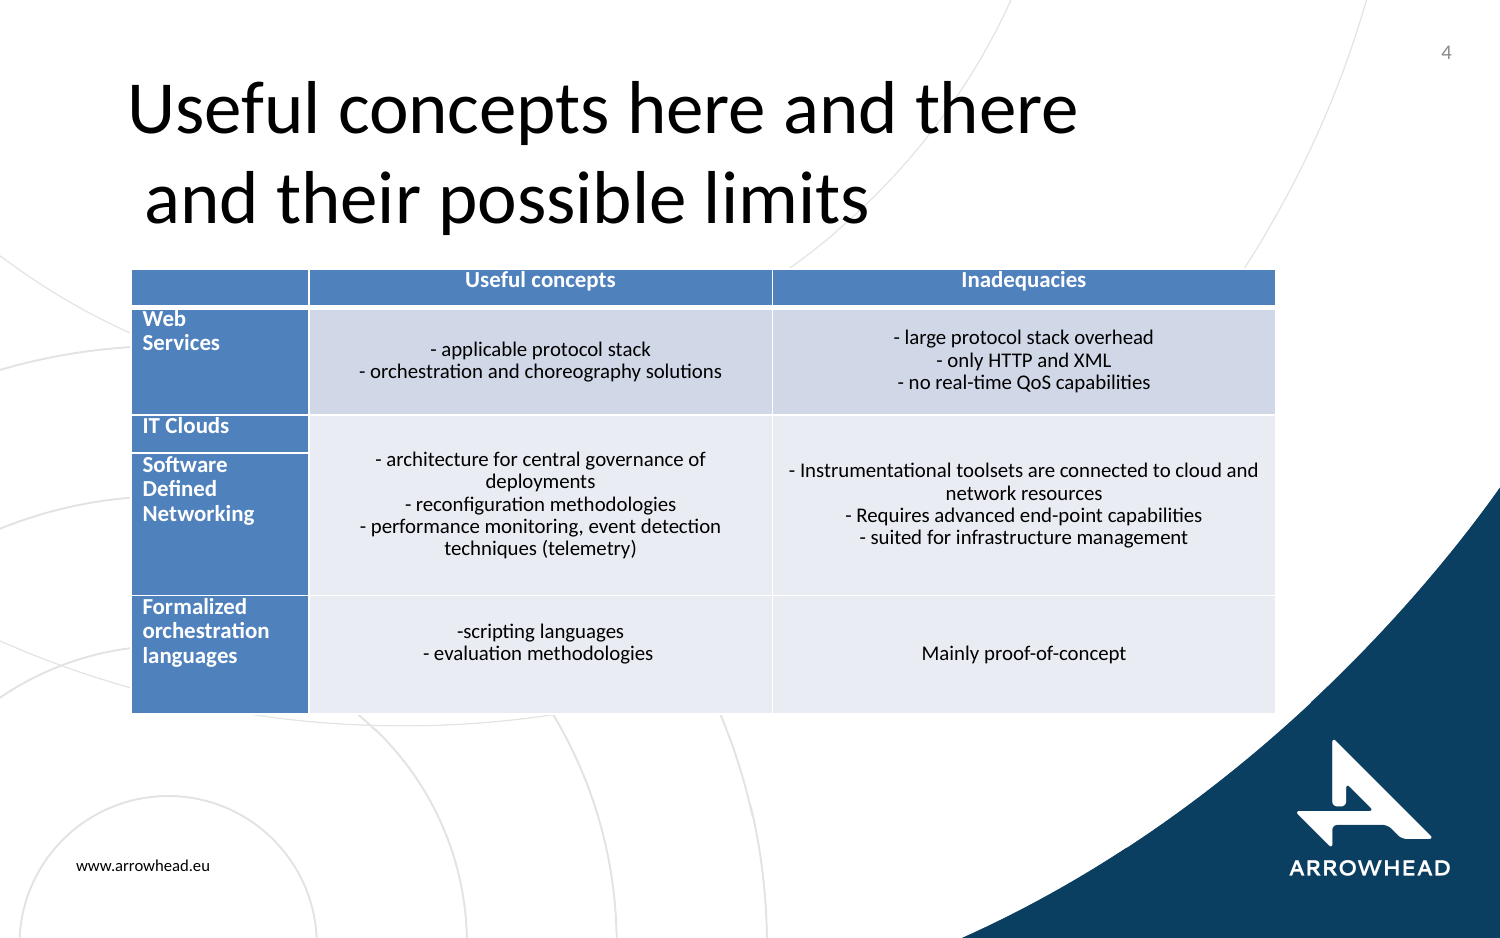

4
# Useful concepts here and there and their possible limits
|  | Useful concepts | Inadequacies |
| --- | --- | --- |
| Web Services | - applicable protocol stack - orchestration and choreography solutions | - large protocol stack overhead - only HTTP and XML - no real-time QoS capabilities |
| IT Clouds | - architecture for central governance of deployments - reconfiguration methodologies - performance monitoring, event detection techniques (telemetry) | - Instrumentational toolsets are connected to cloud and network resources - Requires advanced end-point capabilities - suited for infrastructure management |
| Software Defined Networking |  |  |
| Formalized orchestration languages | -scripting languages - evaluation methodologies | Mainly proof-of-concept |